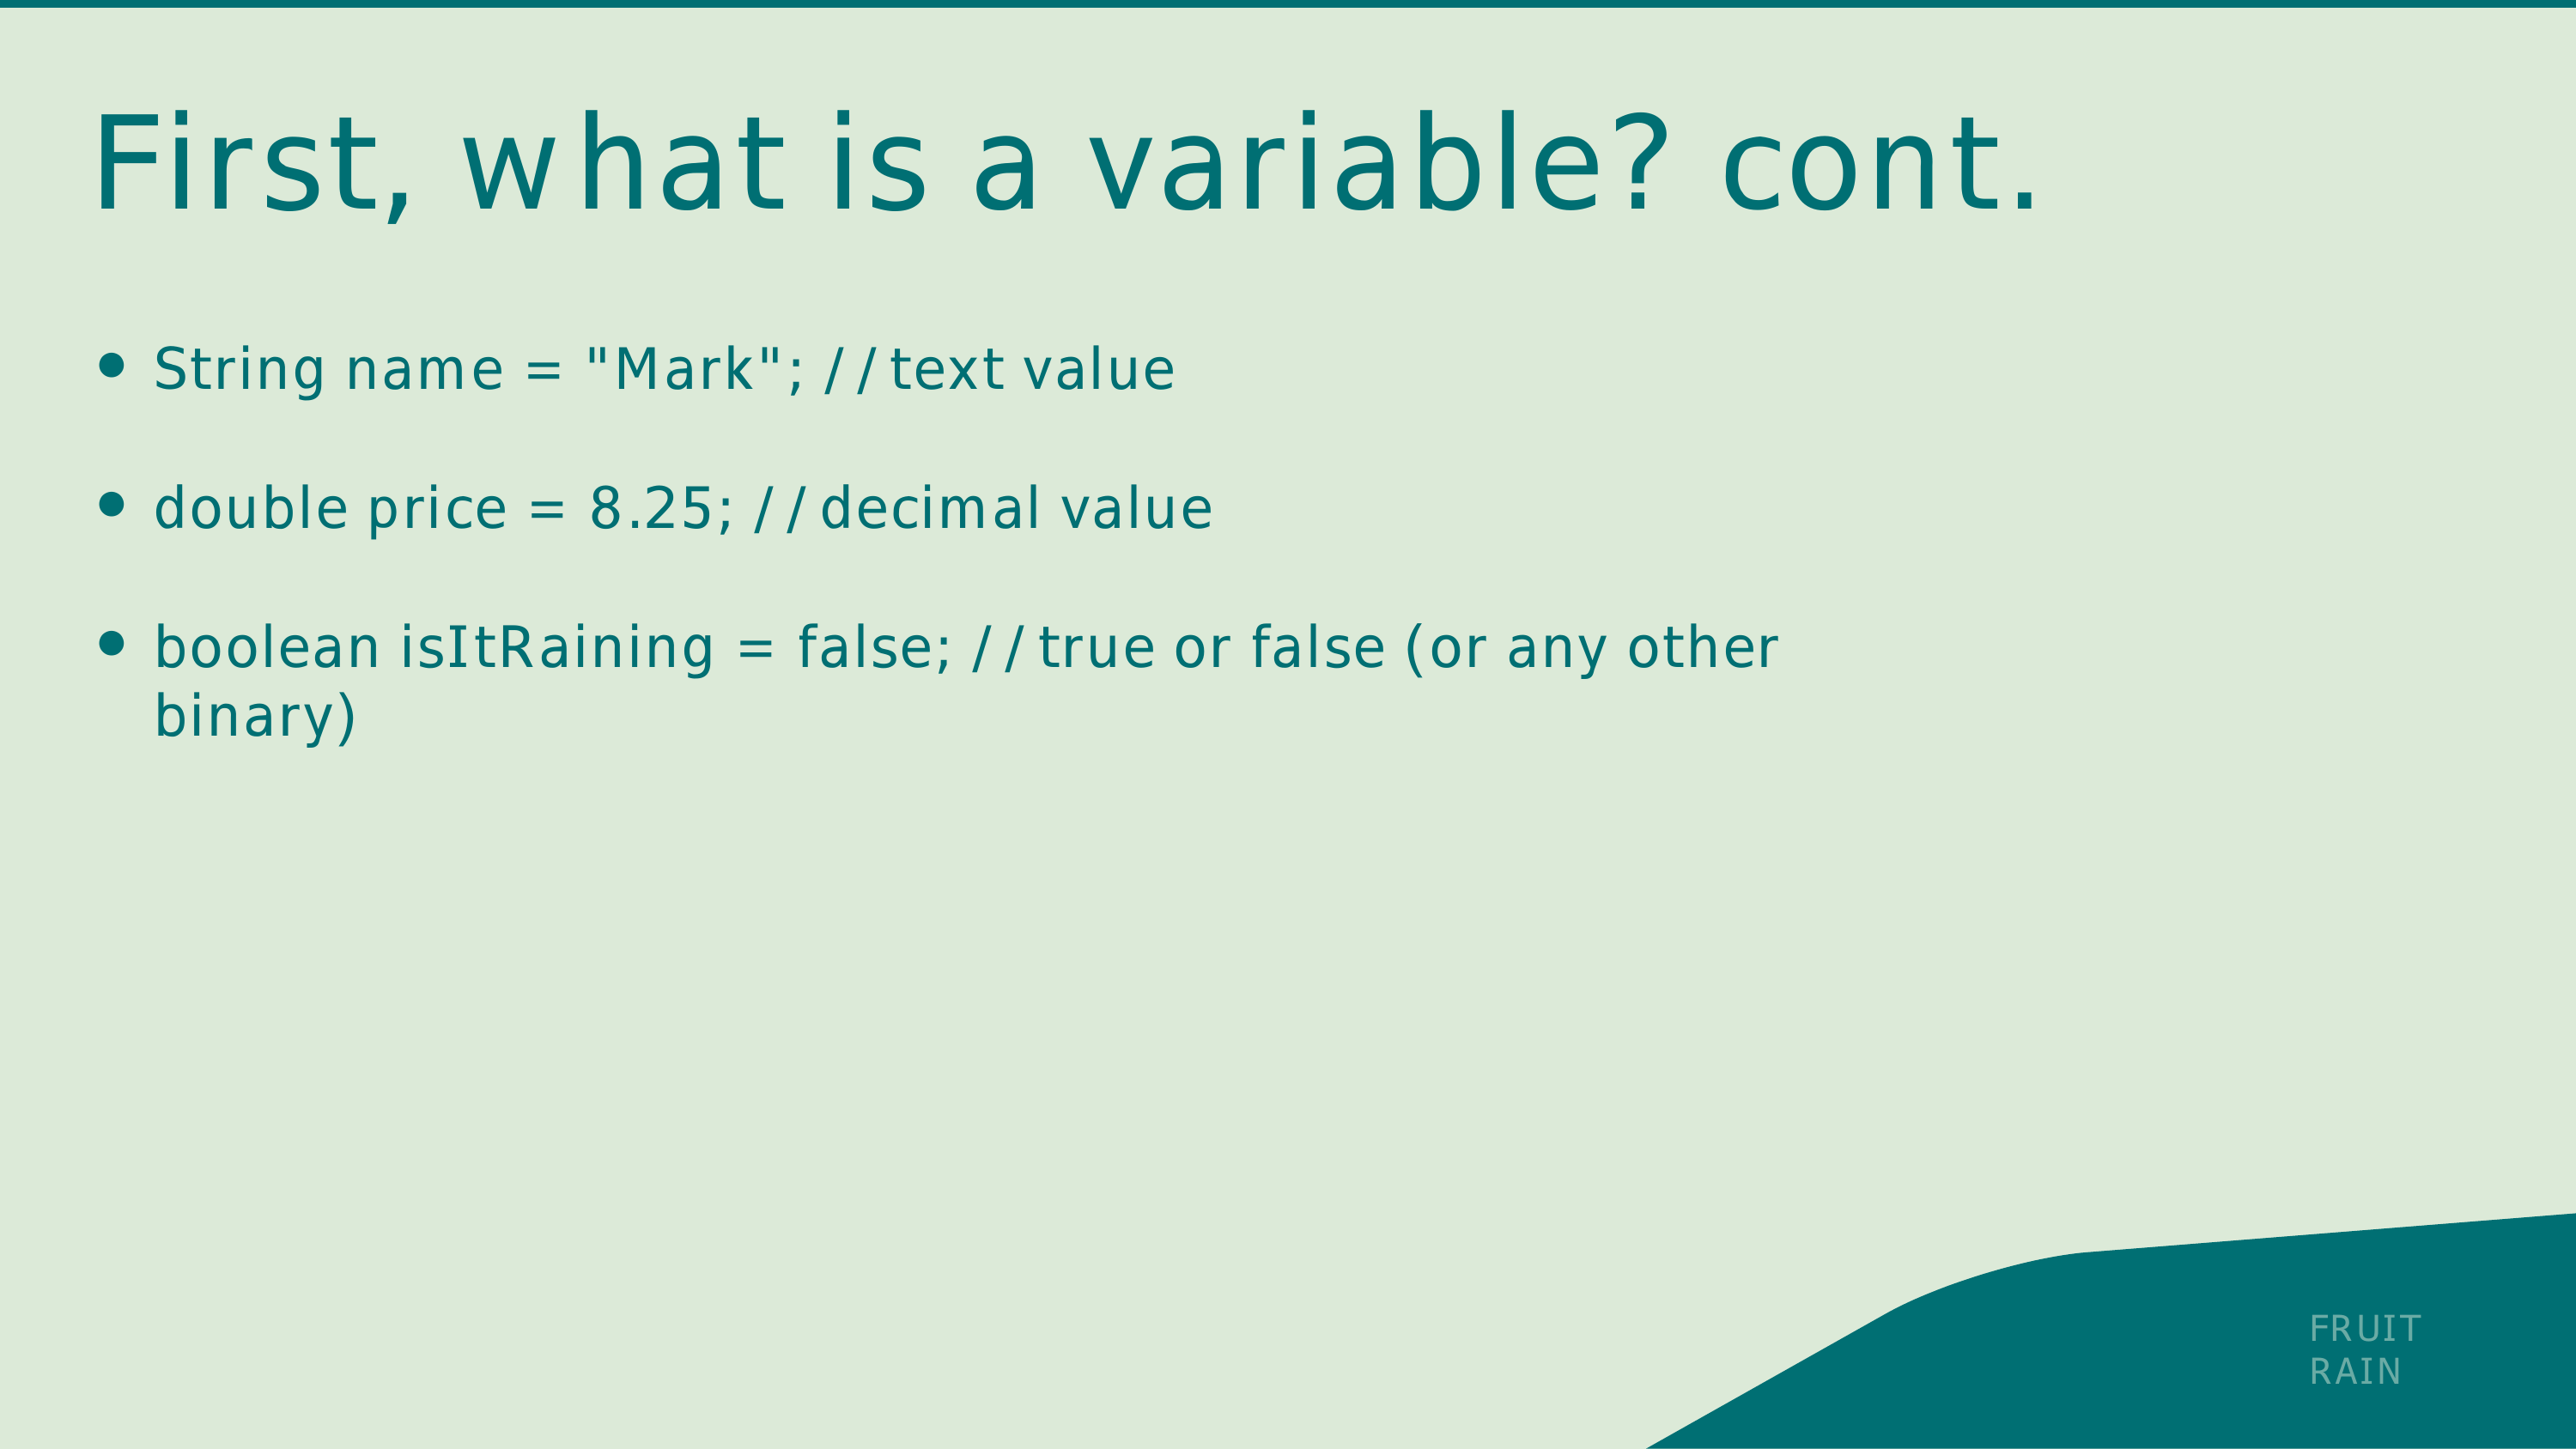

# First, what is a variable? cont.
String name = "Mark"; //text value

double price = 8.25; //decimal value

boolean isItRaining = false; //true or false (or any other binary)
FRUIT RAIN